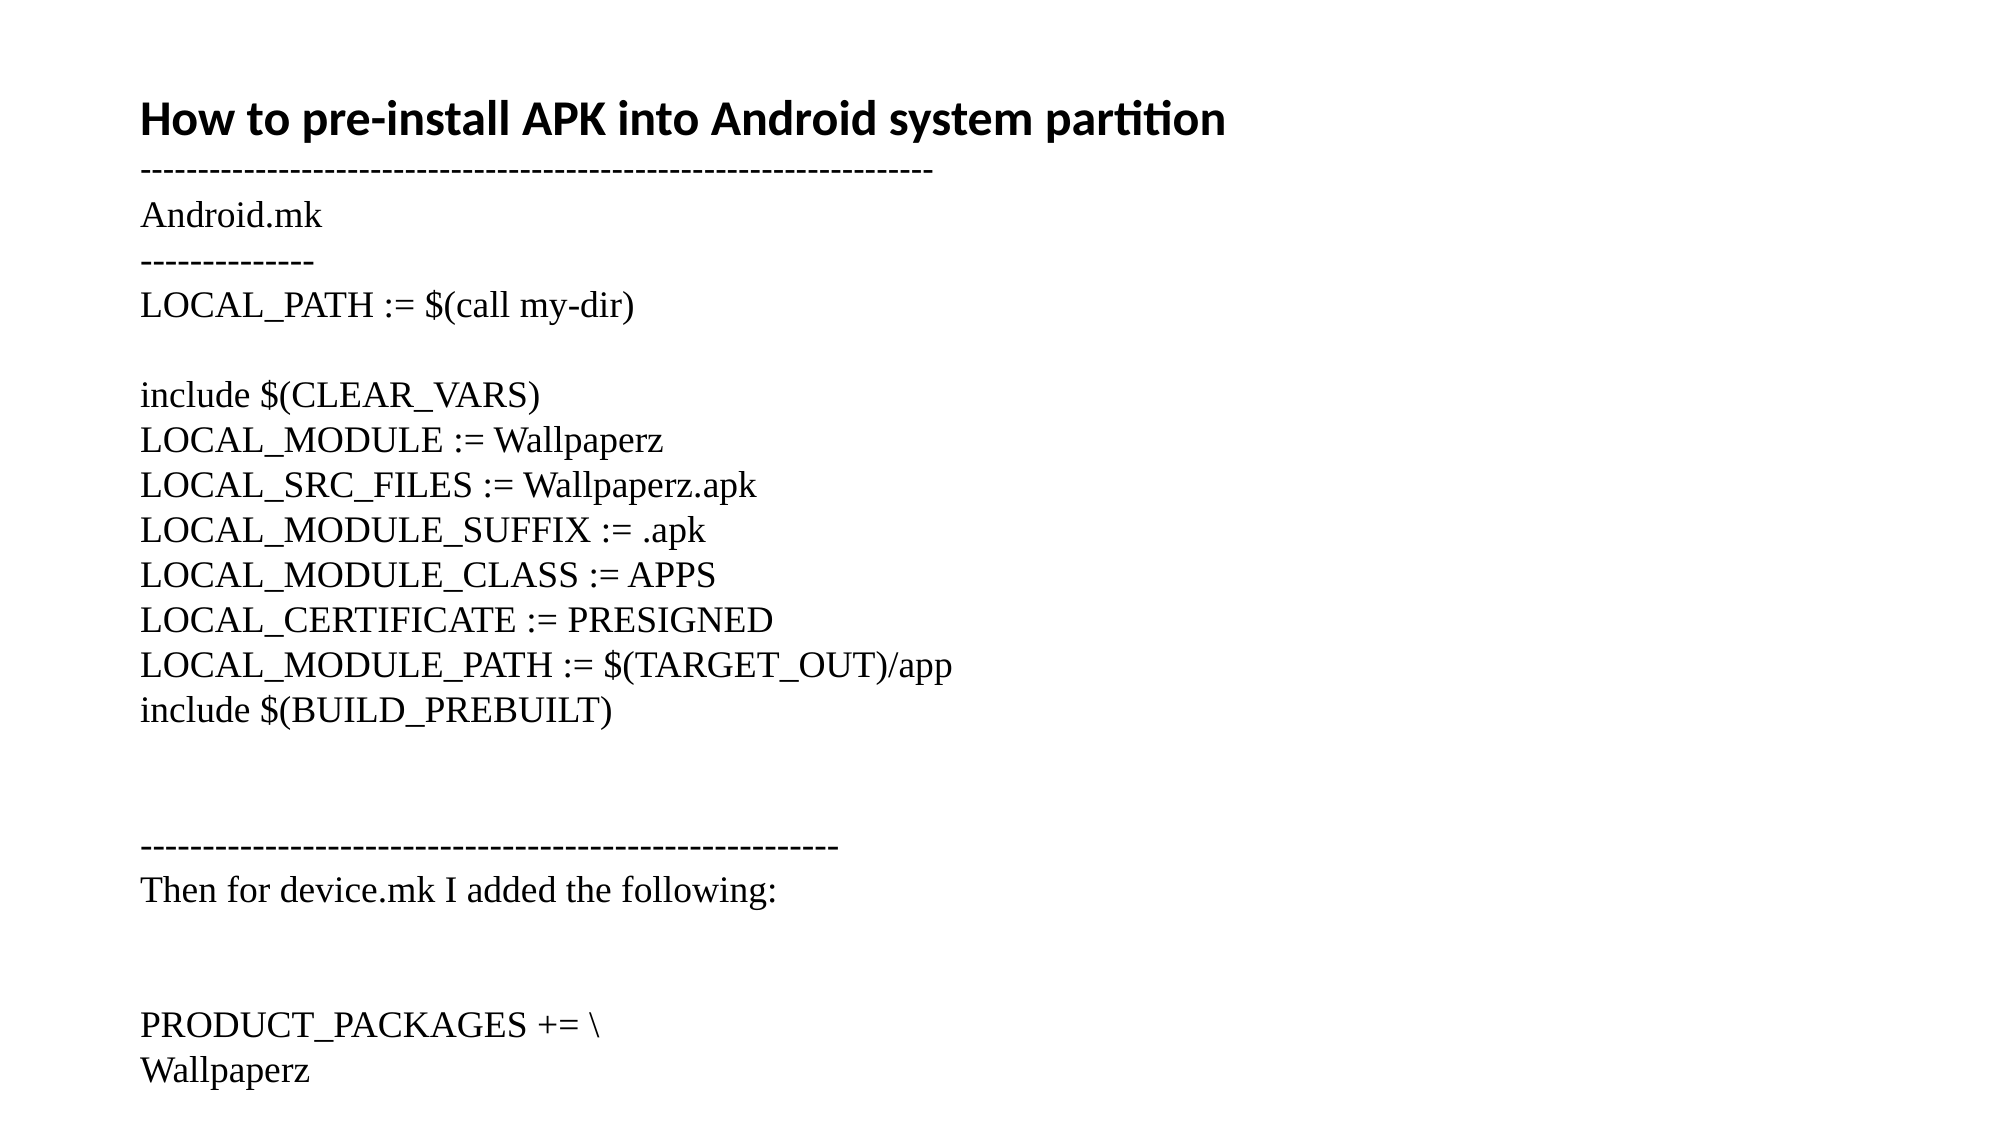

How to pre-install APK into Android system partition
---------------------------------------------------------------------
Android.mk
--------------
LOCAL_PATH := $(call my-dir)
include $(CLEAR_VARS)
LOCAL_MODULE := Wallpaperz
LOCAL_SRC_FILES := Wallpaperz.apk
LOCAL_MODULE_SUFFIX := .apk
LOCAL_MODULE_CLASS := APPS
LOCAL_CERTIFICATE := PRESIGNED
LOCAL_MODULE_PATH := $(TARGET_OUT)/app
include $(BUILD_PREBUILT)
--------------------------------------------------------
Then for device.mk I added the following:
PRODUCT_PACKAGES += \
Wallpaperz